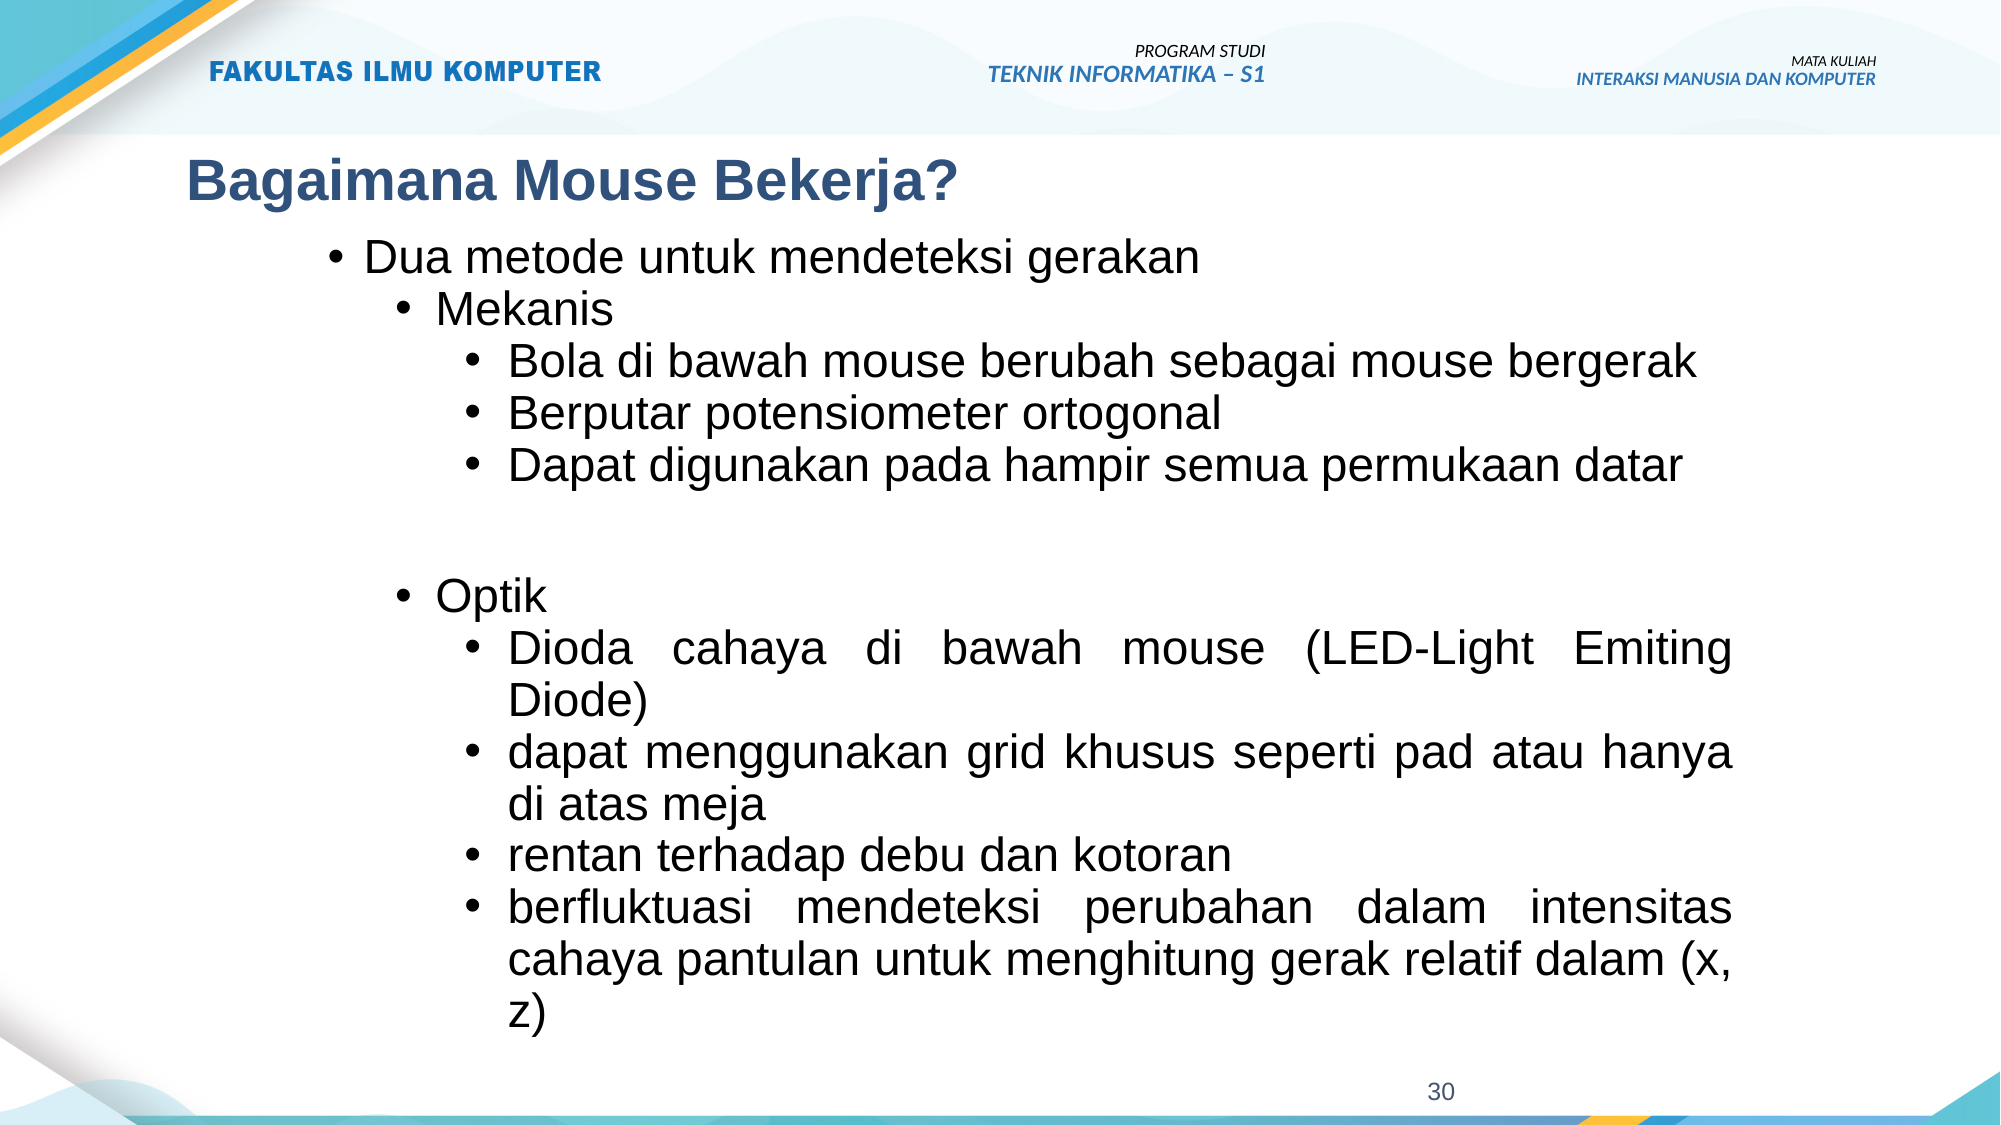

PROGRAM STUDI
TEKNIK INFORMATIKA – S1
MATA KULIAH
INTERAKSI MANUSIA DAN KOMPUTER
# Bagaimana Mouse Bekerja?
Dua metode untuk mendeteksi gerakan
Mekanis
Bola di bawah mouse berubah sebagai mouse bergerak
Berputar potensiometer ortogonal
Dapat digunakan pada hampir semua permukaan datar

Optik
Dioda cahaya di bawah mouse (LED-Light Emiting Diode)
dapat menggunakan grid khusus seperti pad atau hanya di atas meja
rentan terhadap debu dan kotoran
berfluktuasi mendeteksi perubahan dalam intensitas cahaya pantulan untuk menghitung gerak relatif dalam (x, z)
30